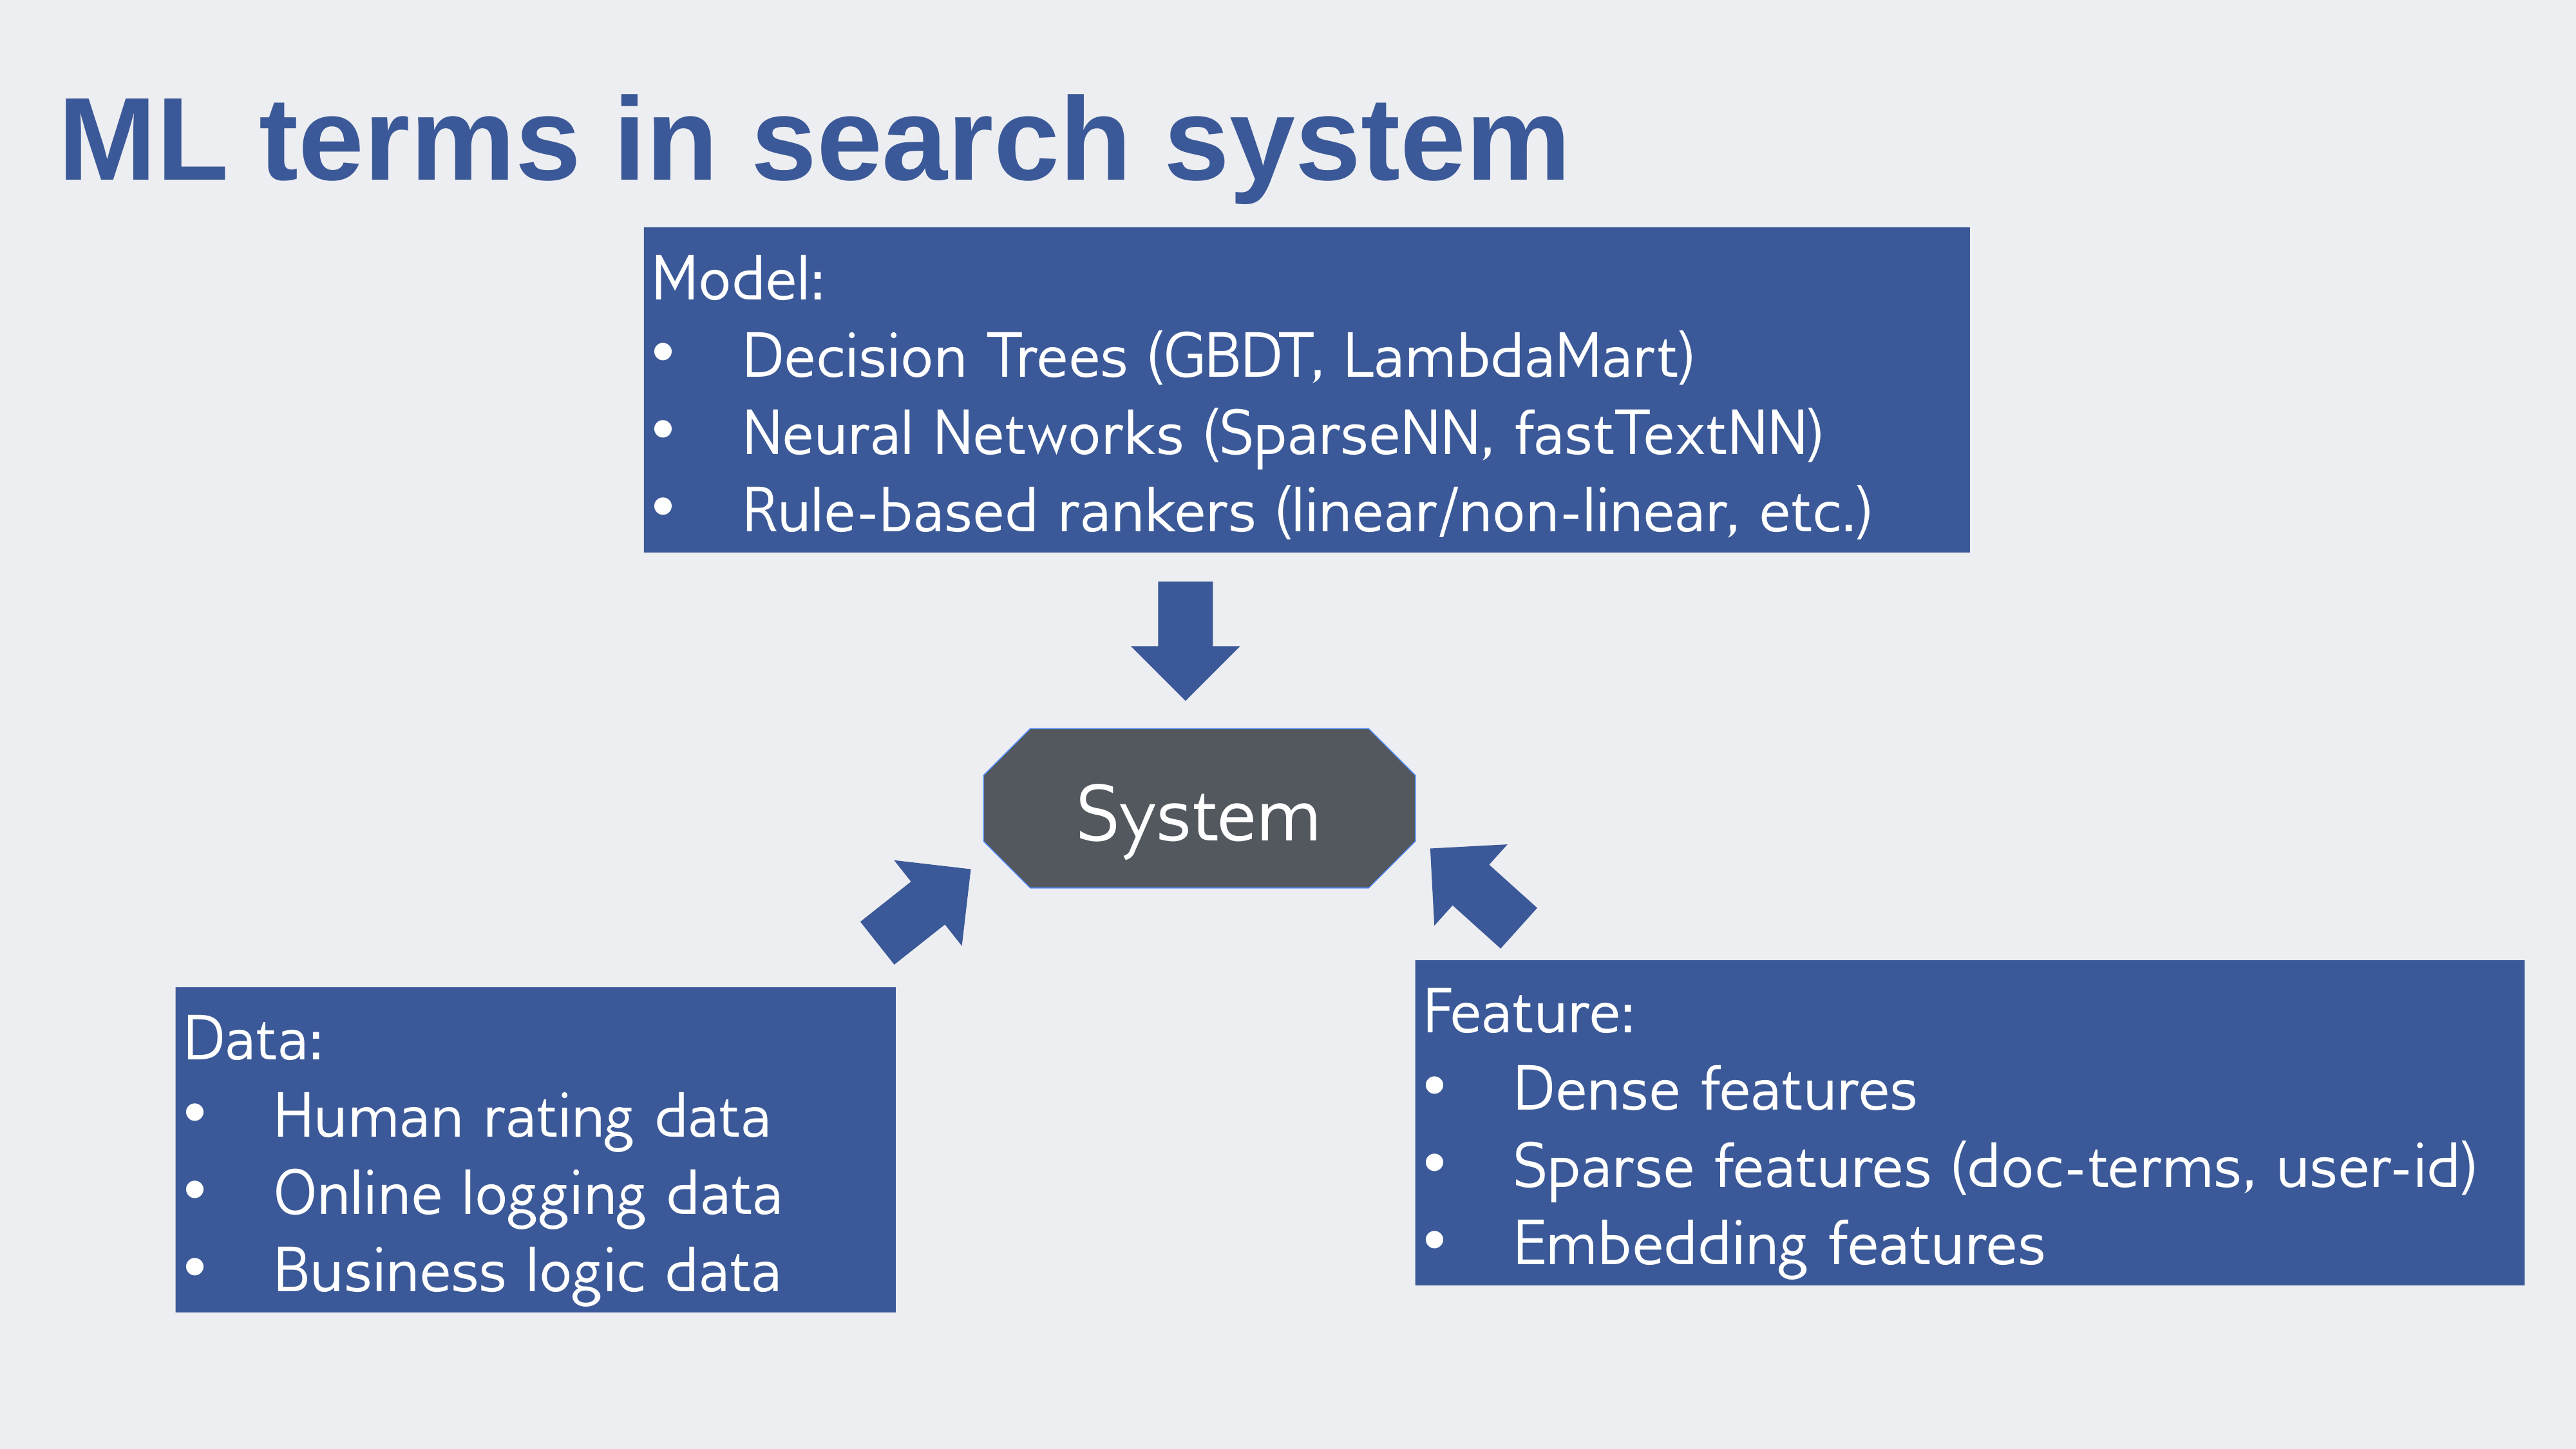

# ML terms in search system
Model:
Decision Trees (GBDT, LambdaMart)
Neural Networks (SparseNN, fastTextNN)
Rule-based rankers (linear/non-linear, etc.)

System

Feature:
Dense features
Sparse features (doc-terms, user-id)
Embedding features
Data:
Human rating data
Online logging data
Business logic data